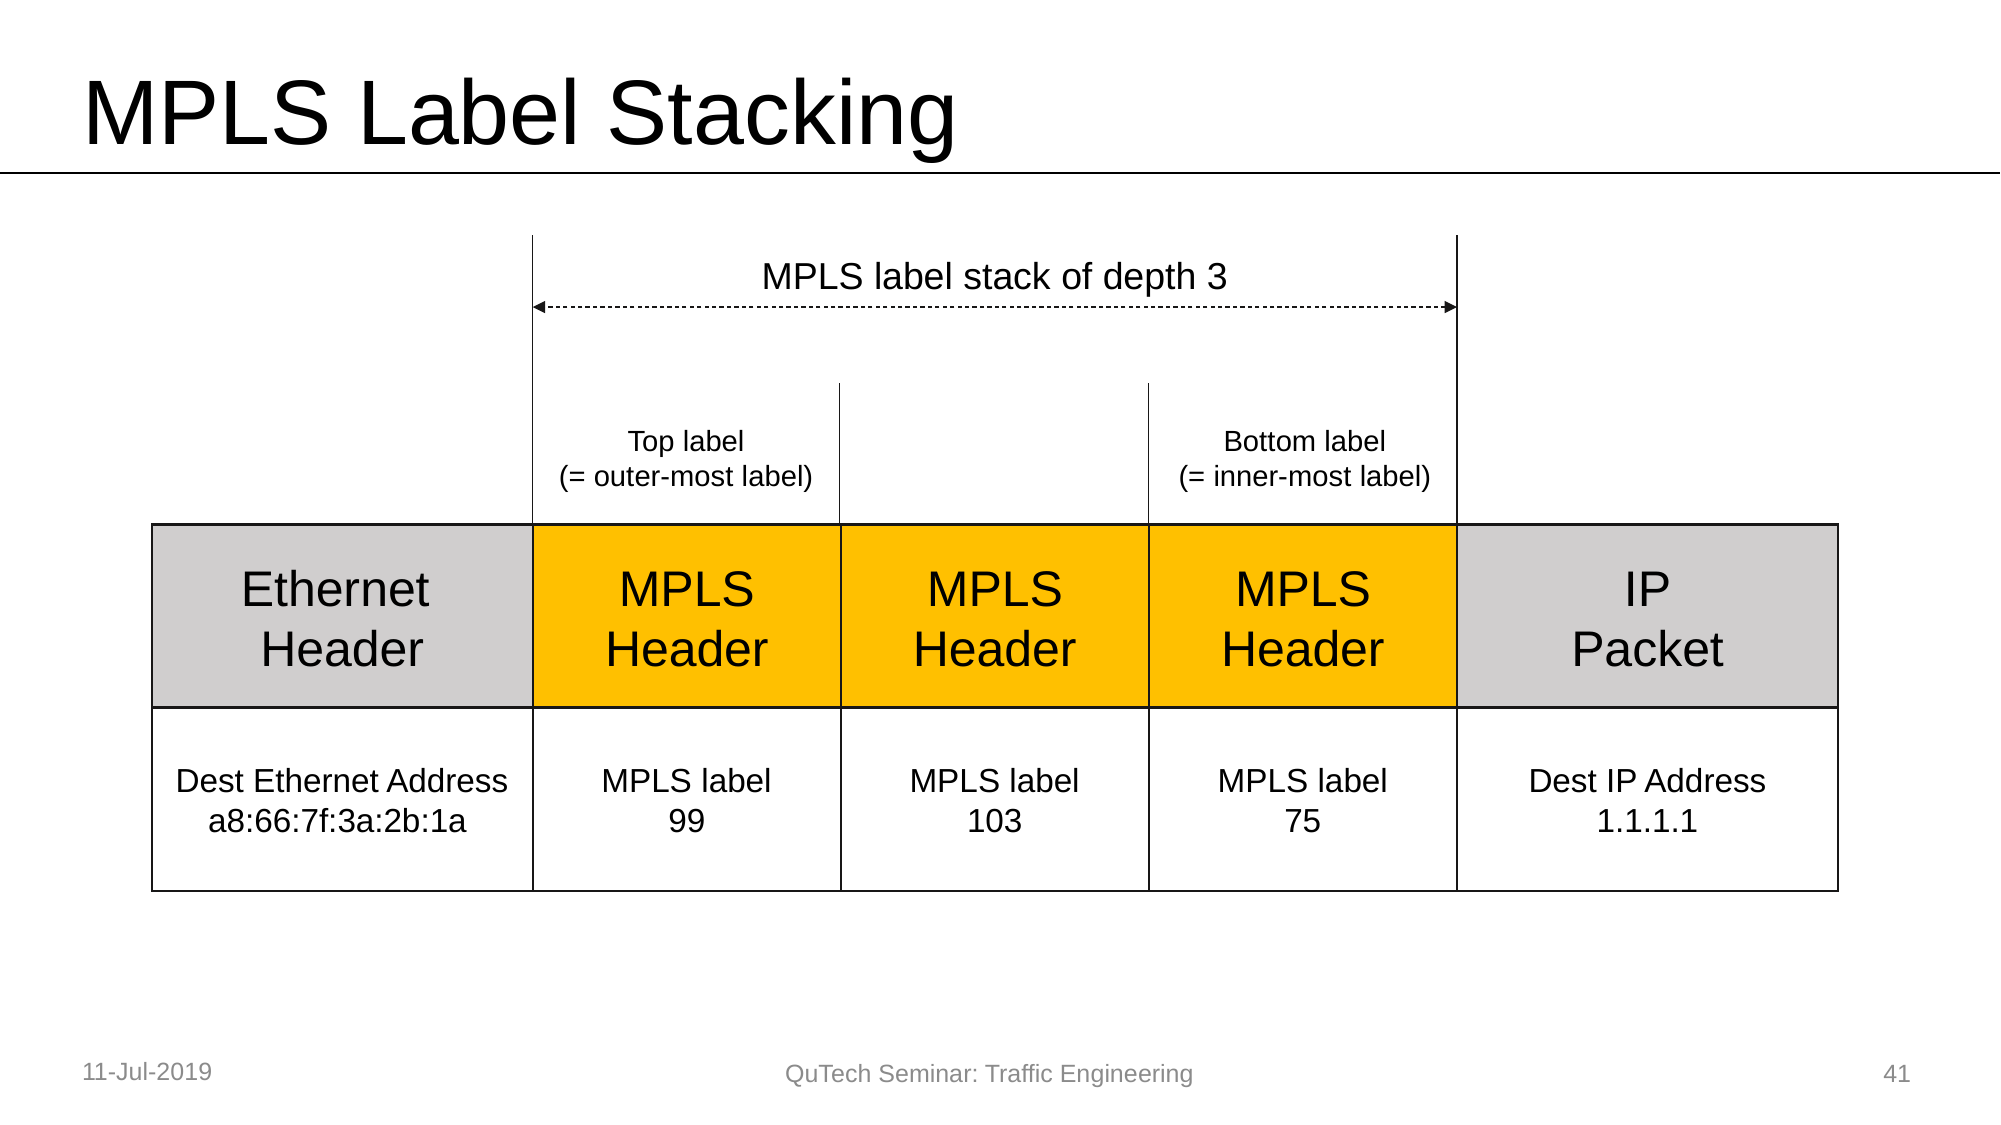

# MPLS Label Stacking
MPLS label stack of depth 3
Top label
(= outer-most label)
Bottom label
(= inner-most label)
MPLS
Header
MPLS
Header
MPLS
Header
IP
Packet
Ethernet
Header
MPLS label
99
MPLS label
103
MPLS label
75
Dest IP Address
1.1.1.1
Dest Ethernet Address
a8:66:7f:3a:2b:1a
11-Jul-2019
QuTech Seminar: Traffic Engineering
41